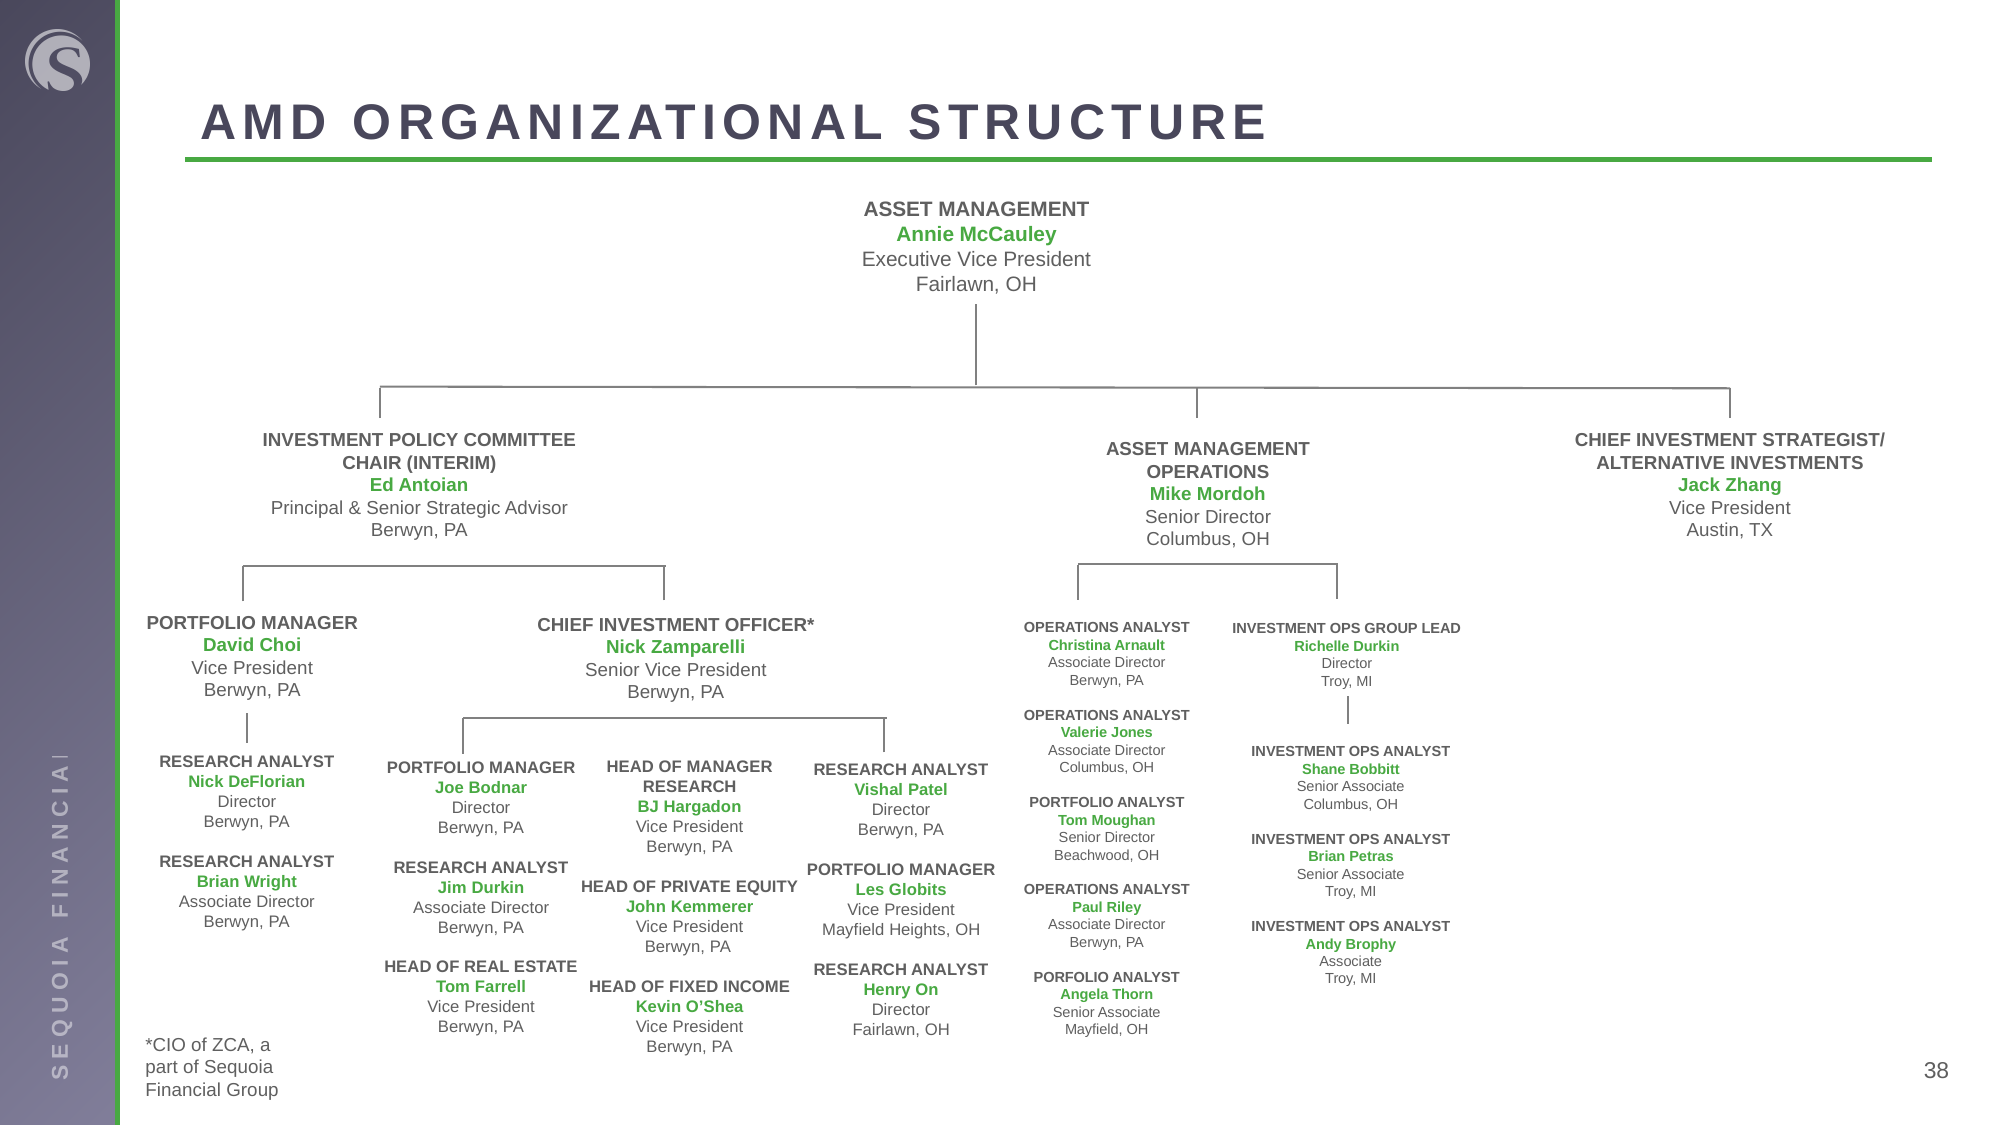

# AMD ORGANIZATIONAL STRUCTURE
ASSET MANAGEMENT
Annie McCauley
Executive Vice President
Fairlawn, OH
INVESTMENT POLICY COMMITTEE CHAIR (INTERIM)
Ed Antoian
Principal & Senior Strategic Advisor
Berwyn, PA
PORTFOLIO MANAGER
David Choi
Vice President
Berwyn, PA
CHIEF INVESTMENT OFFICER*
Nick Zamparelli
Senior Vice President
Berwyn, PA
RESEARCH ANALYST
Nick DeFlorian
Director
Berwyn, PA

RESEARCH ANALYST
Brian Wright
Associate Director
Berwyn, PA
HEAD OF MANAGER RESEARCH
BJ Hargadon
Vice President
Berwyn, PA

HEAD OF PRIVATE EQUITY
John Kemmerer
Vice President
Berwyn, PA

HEAD OF FIXED INCOME
Kevin O’Shea
Vice President
Berwyn, PA
PORTFOLIO MANAGER
Joe Bodnar
Director
Berwyn, PA

RESEARCH ANALYST
Jim Durkin
Associate Director
Berwyn, PA

HEAD OF REAL ESTATE Tom Farrell
Vice President
Berwyn, PA
RESEARCH ANALYST Vishal Patel
Director
Berwyn, PA

PORTFOLIO MANAGER
Les Globits
Vice President
Mayfield Heights, OH

RESEARCH ANALYST
Henry On
Director
Fairlawn, OH
CHIEF INVESTMENT STRATEGIST/ ALTERNATIVE INVESTMENTS
Jack Zhang
Vice President
Austin, TX
ASSET MANAGEMENT OPERATIONS
Mike Mordoh
Senior Director
Columbus, OH

INVESTMENT OPS GROUP LEAD
Richelle Durkin
Director
Troy, MI
INVESTMENT OPS ANALYST
Shane Bobbitt
Senior Associate
Columbus, OH

INVESTMENT OPS ANALYST
Brian Petras
Senior Associate
Troy, MI

INVESTMENT OPS ANALYST
Andy Brophy
Associate
Troy, MI

OPERATIONS ANALYST
Christina Arnault
Associate Director
Berwyn, PA

OPERATIONS ANALYST
Valerie Jones
Associate Director
Columbus, OH

PORTFOLIO ANALYST
Tom Moughan
Senior Director
Beachwood, OH

OPERATIONS ANALYST
Paul Riley
Associate Director
Berwyn, PA

PORFOLIO ANALYST
Angela Thorn
Senior Associate
Mayfield, OH

*CIO of ZCA, a part of Sequoia Financial Group
38